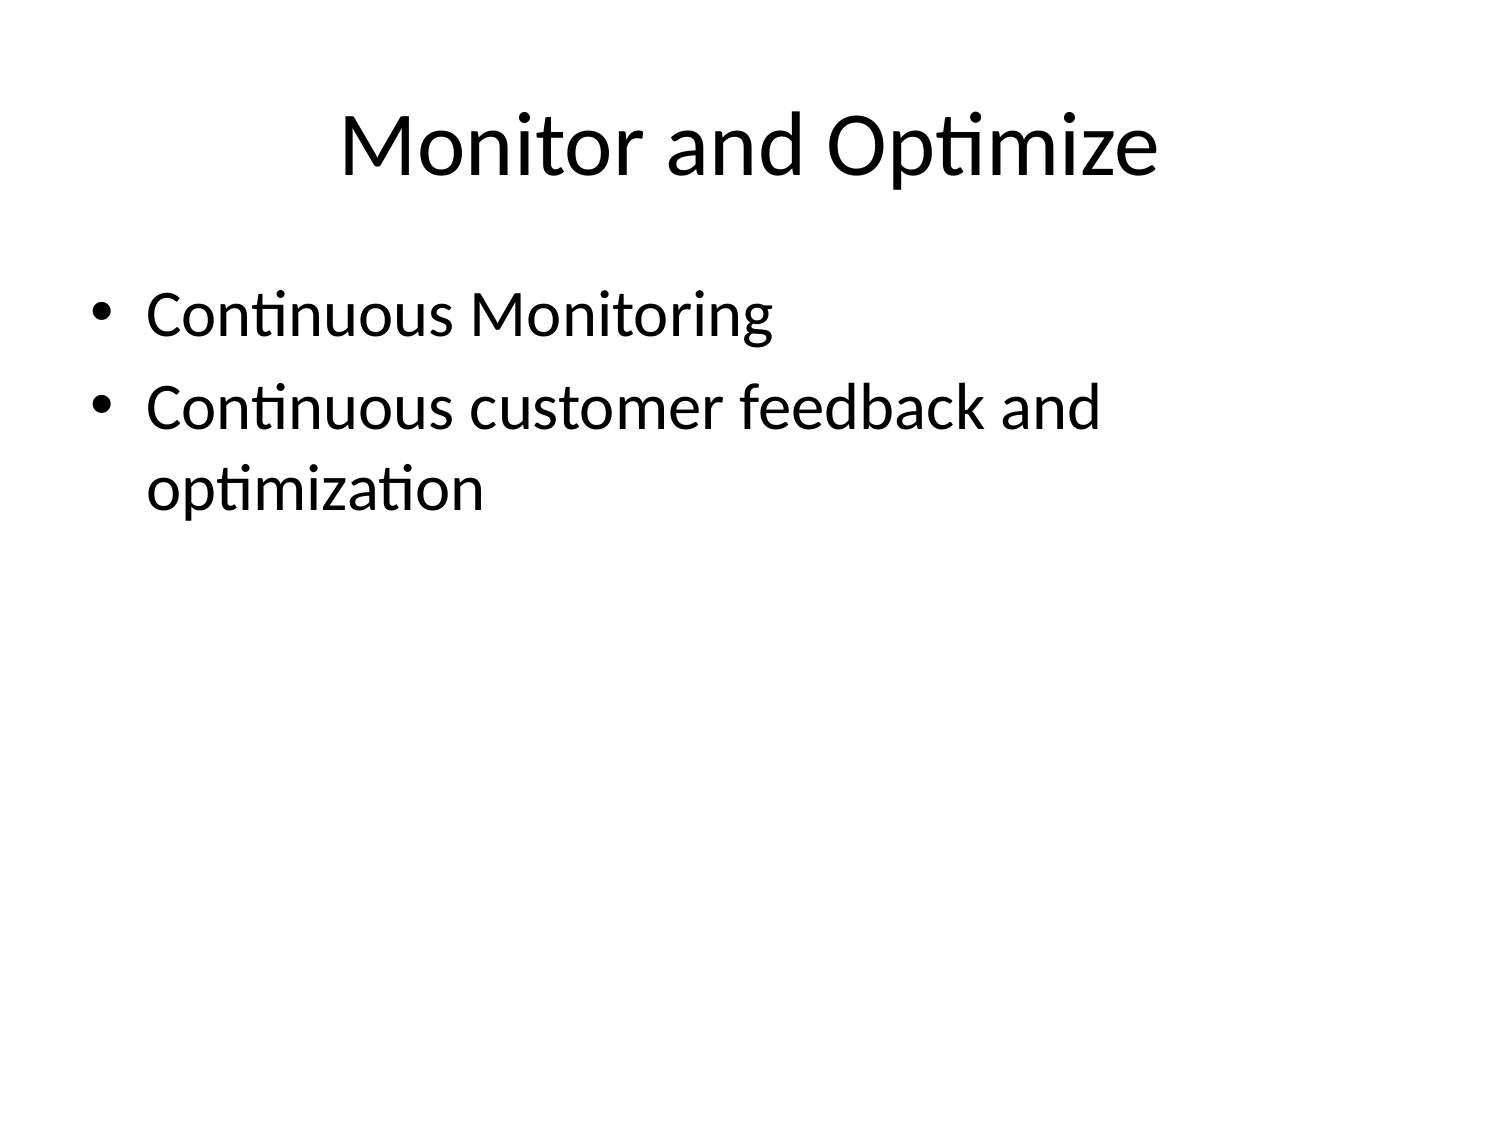

# Monitor and Optimize
Continuous Monitoring
Continuous customer feedback and optimization